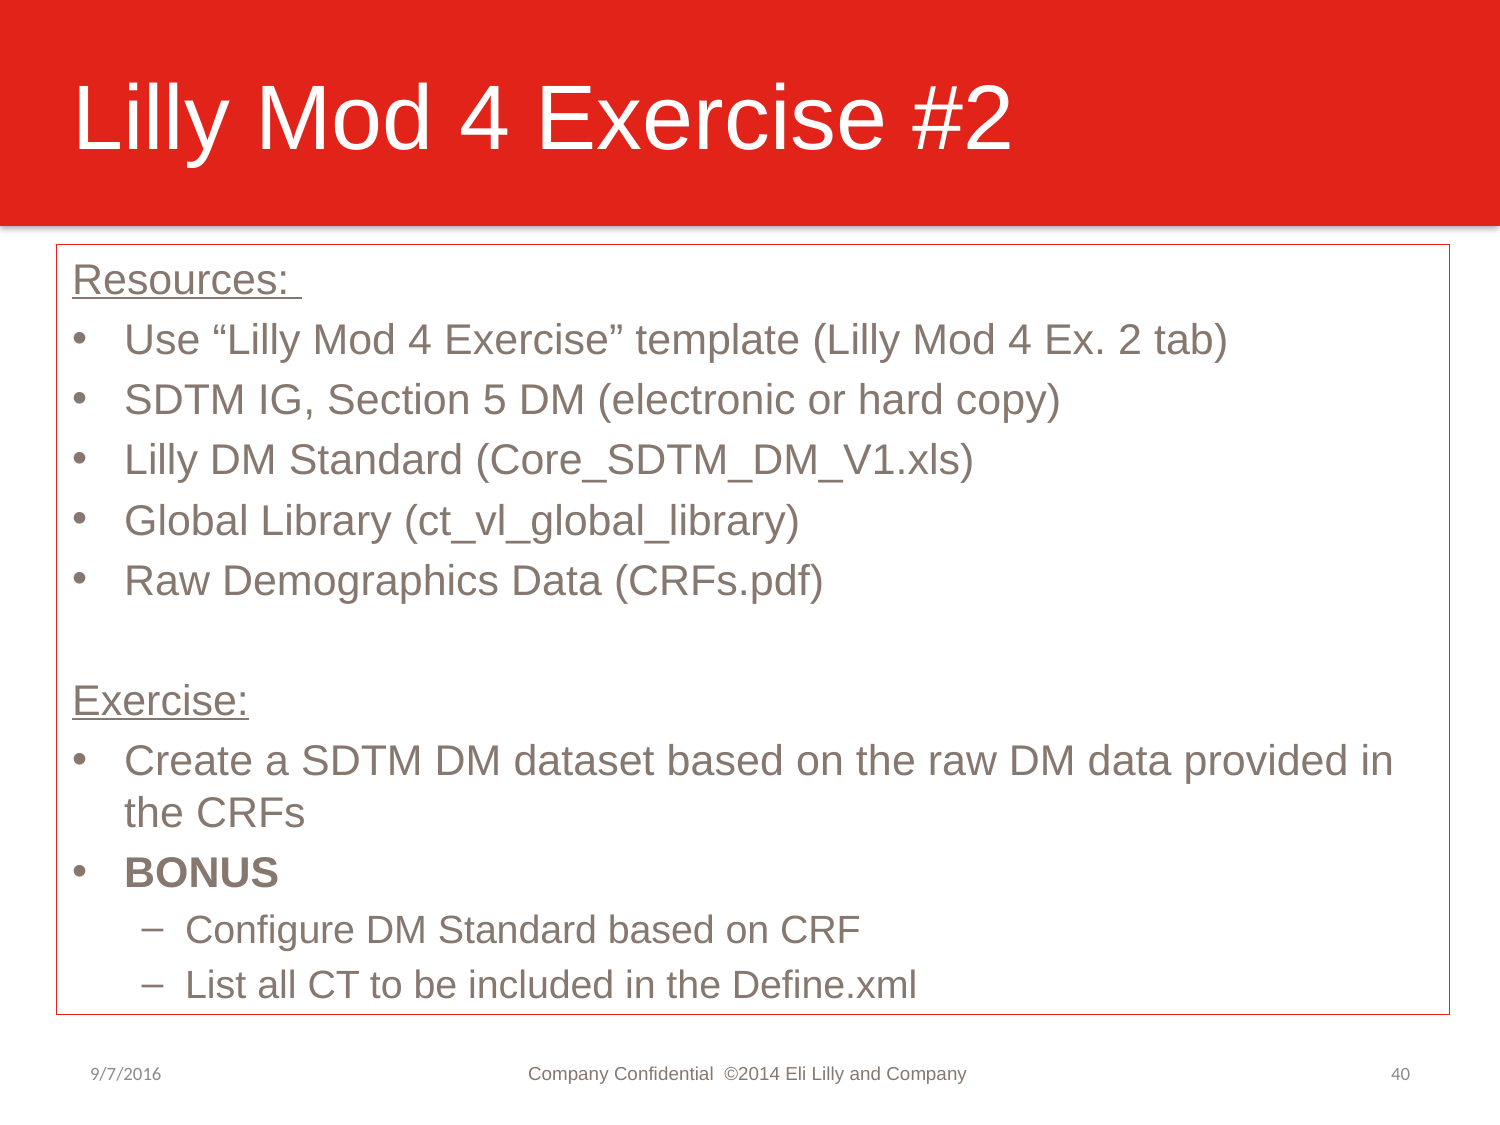

# Lilly Mod 4 Exercise #2
Resources:
Use “Lilly Mod 4 Exercise” template (Lilly Mod 4 Ex. 2 tab)
SDTM IG, Section 5 DM (electronic or hard copy)
Lilly DM Standard (Core_SDTM_DM_V1.xls)
Global Library (ct_vl_global_library)
Raw Demographics Data (CRFs.pdf)

Exercise:
Create a SDTM DM dataset based on the raw DM data provided in the CRFs
BONUS
Configure DM Standard based on CRF
List all CT to be included in the Define.xml

9/7/2016
Company Confidential  ©2014 Eli Lilly and Company
40